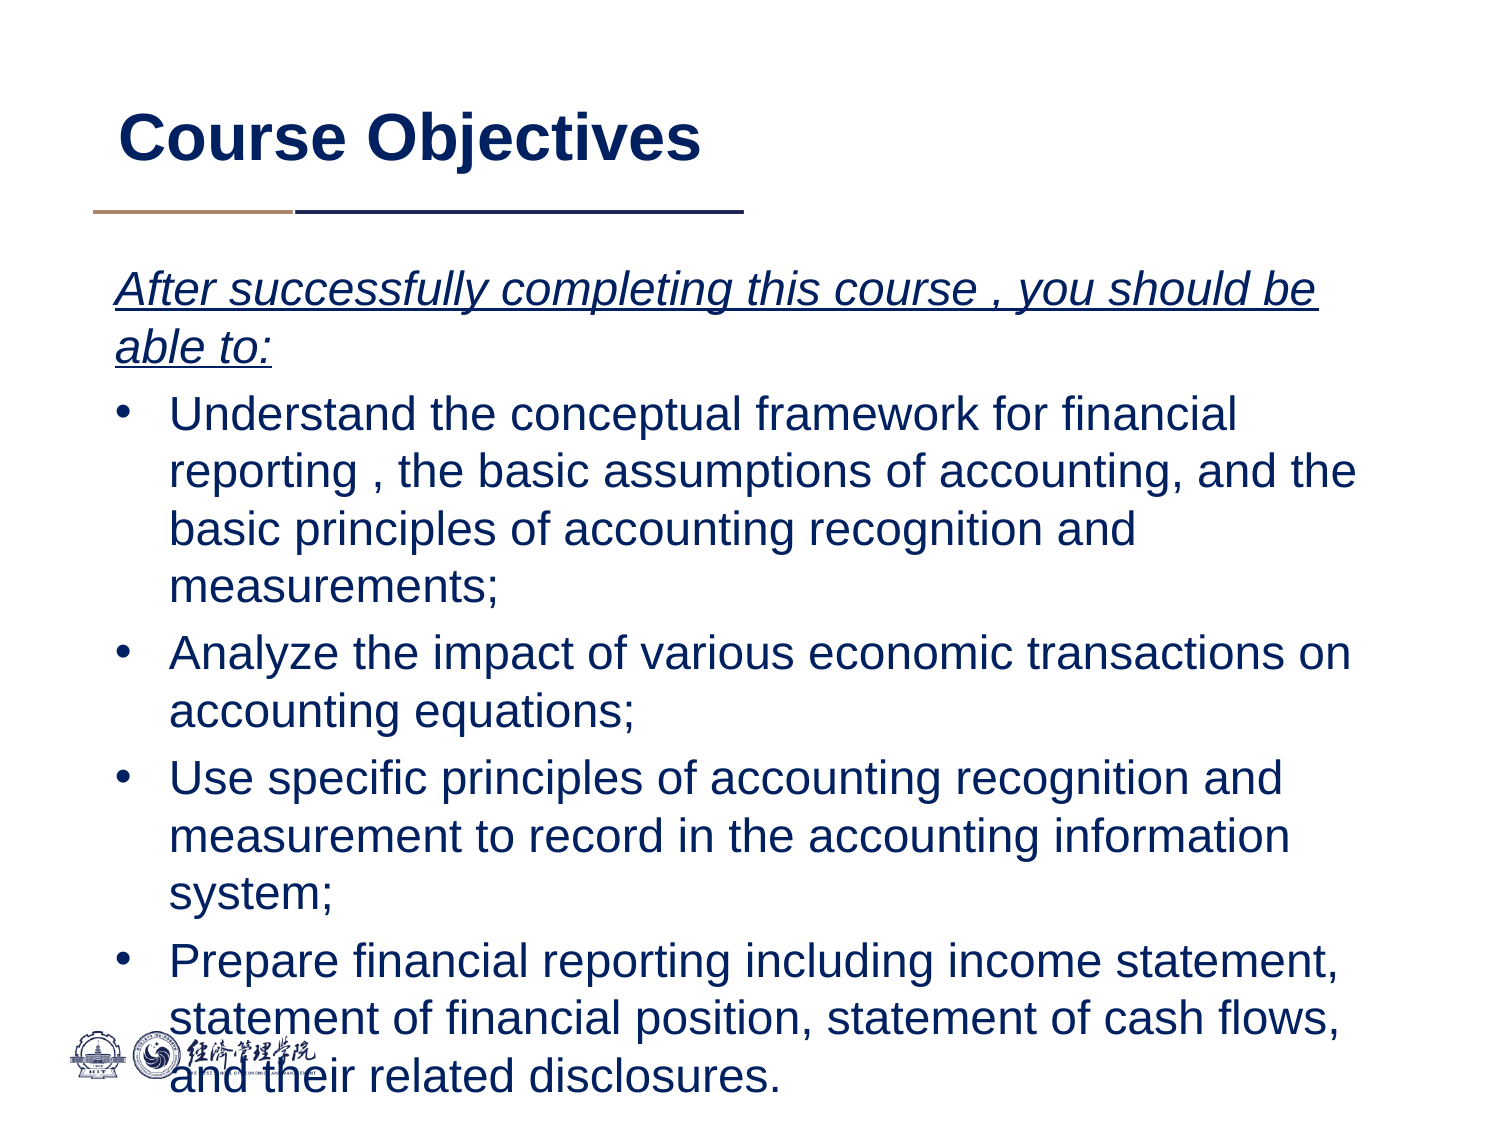

# Course Objectives
After successfully completing this course , you should be able to:
Understand the conceptual framework for financial reporting , the basic assumptions of accounting, and the basic principles of accounting recognition and measurements;
Analyze the impact of various economic transactions on accounting equations;
Use specific principles of accounting recognition and measurement to record in the accounting information system;
Prepare financial reporting including income statement, statement of financial position, statement of cash flows, and their related disclosures.